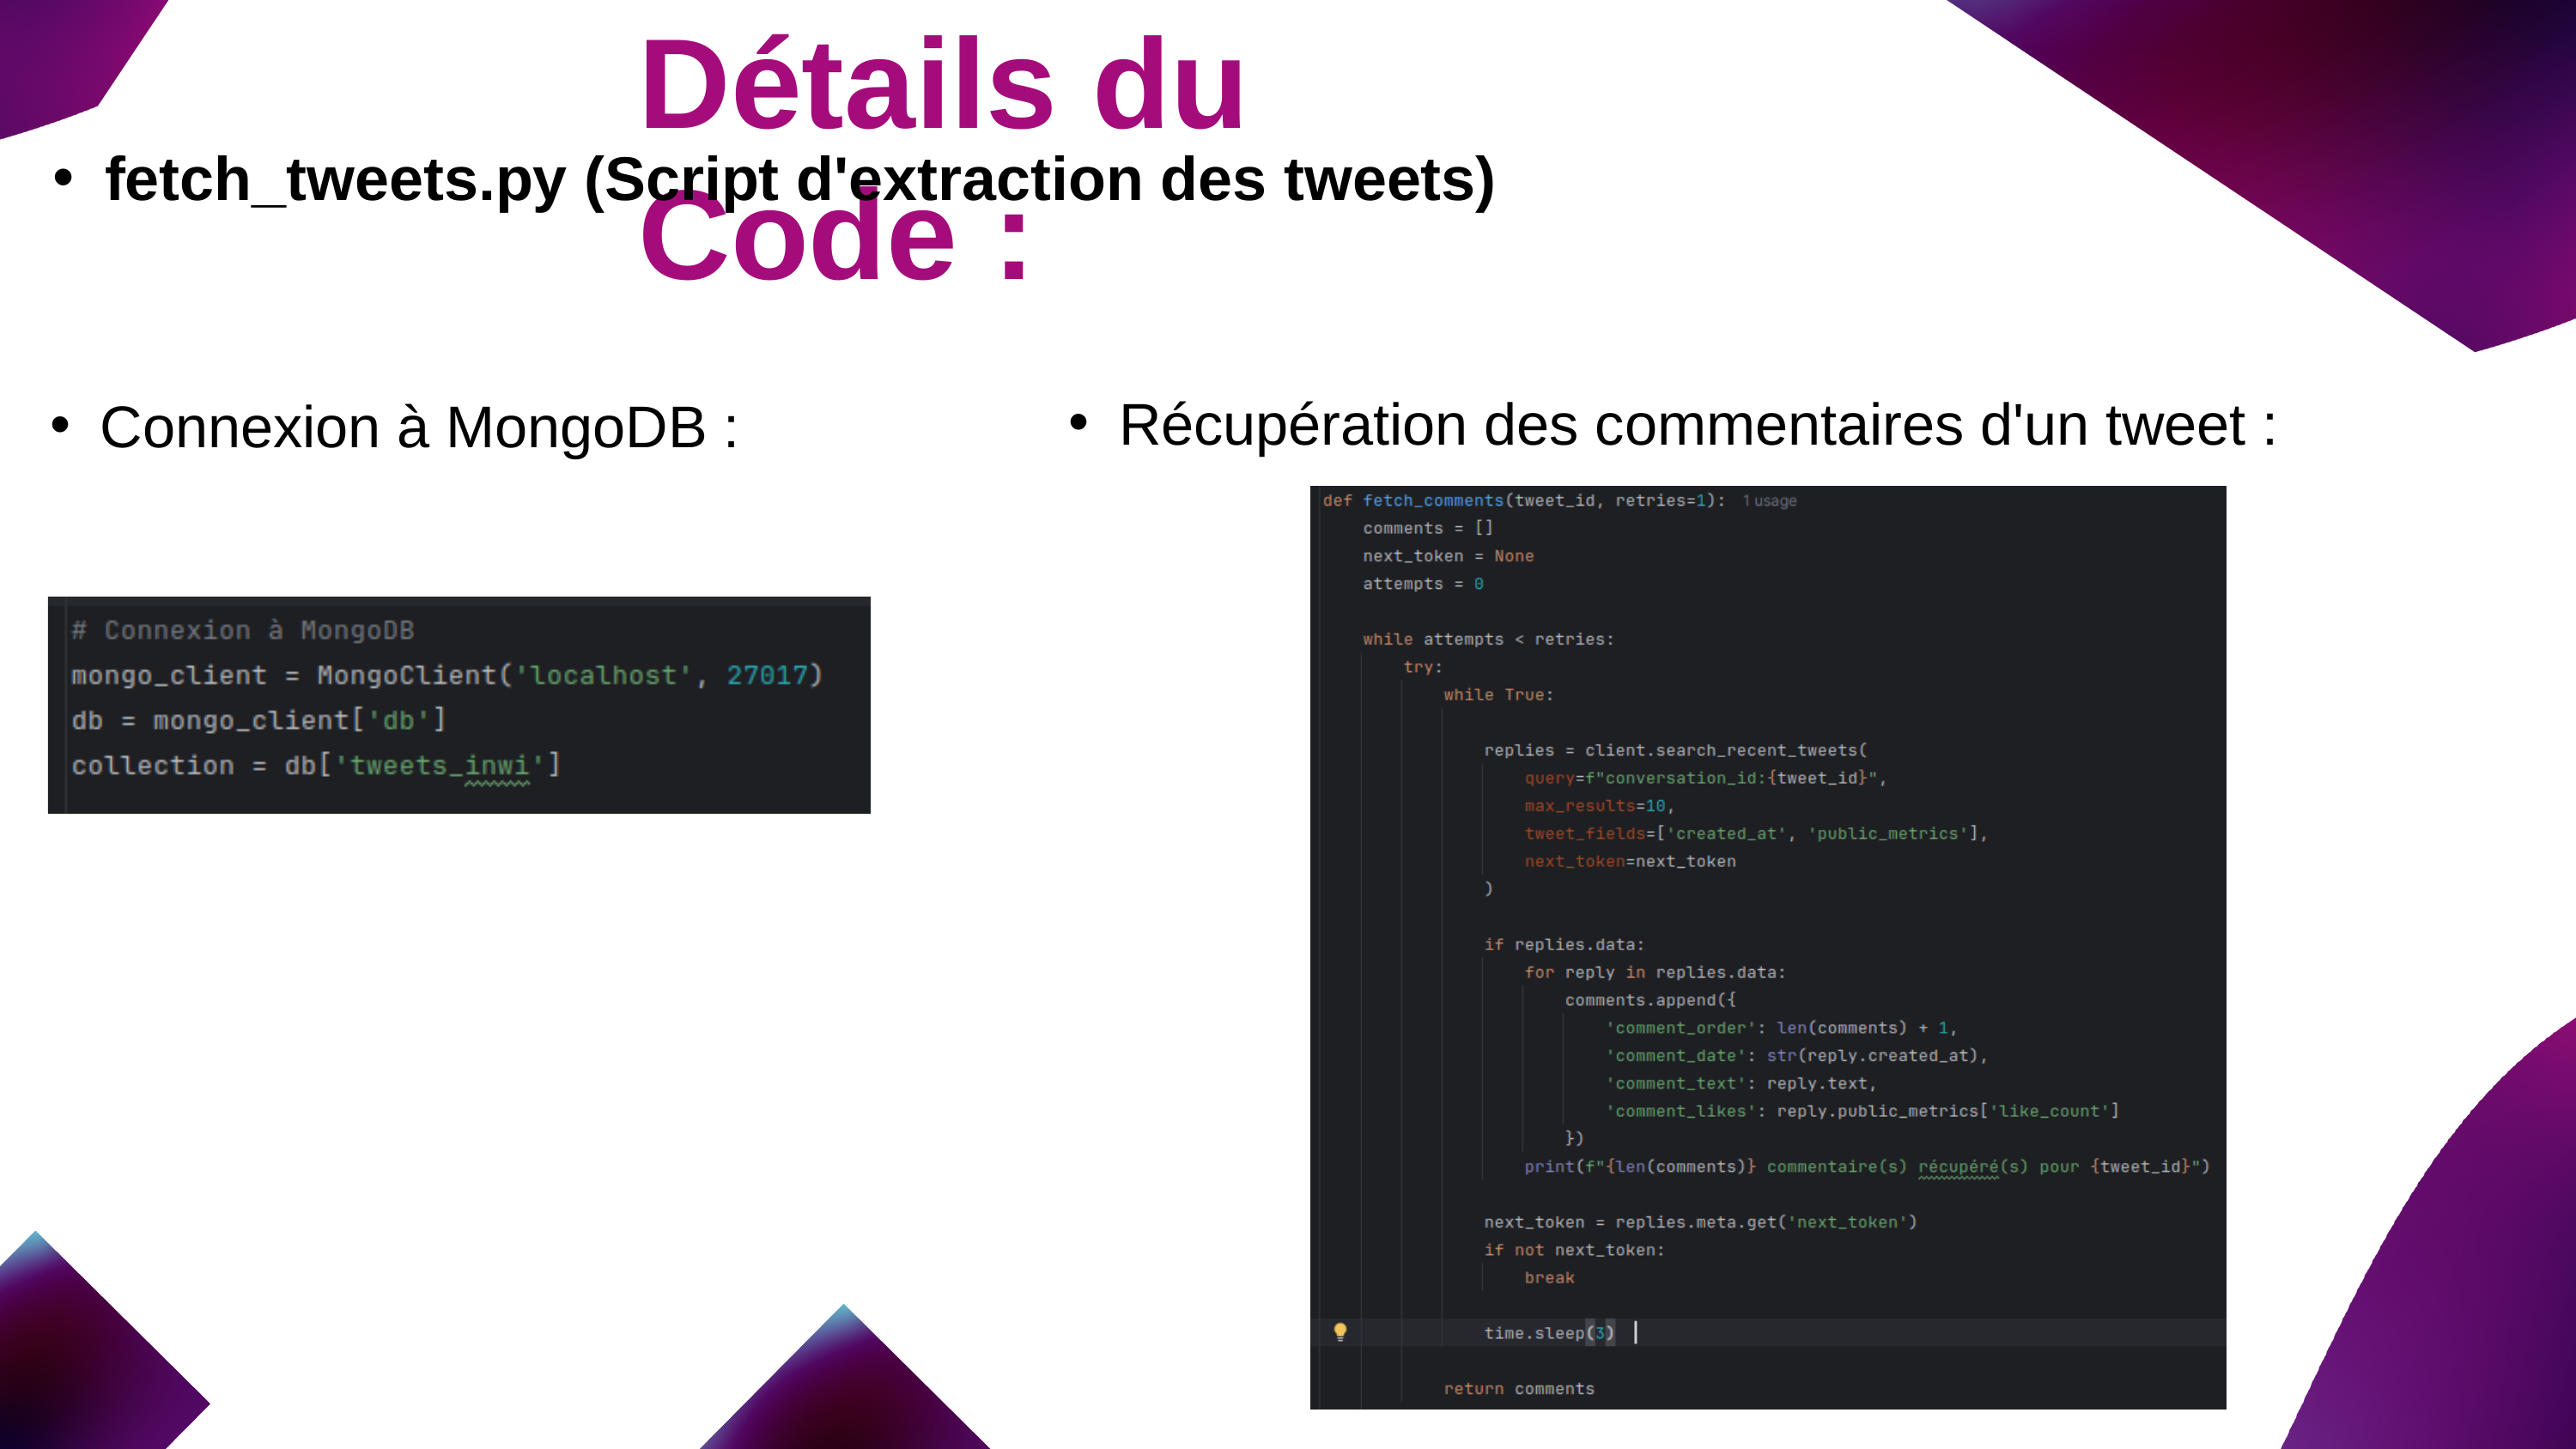

Détails du Code :
fetch_tweets.py (Script d'extraction des tweets)
Récupération des commentaires d'un tweet :
Connexion à MongoDB :